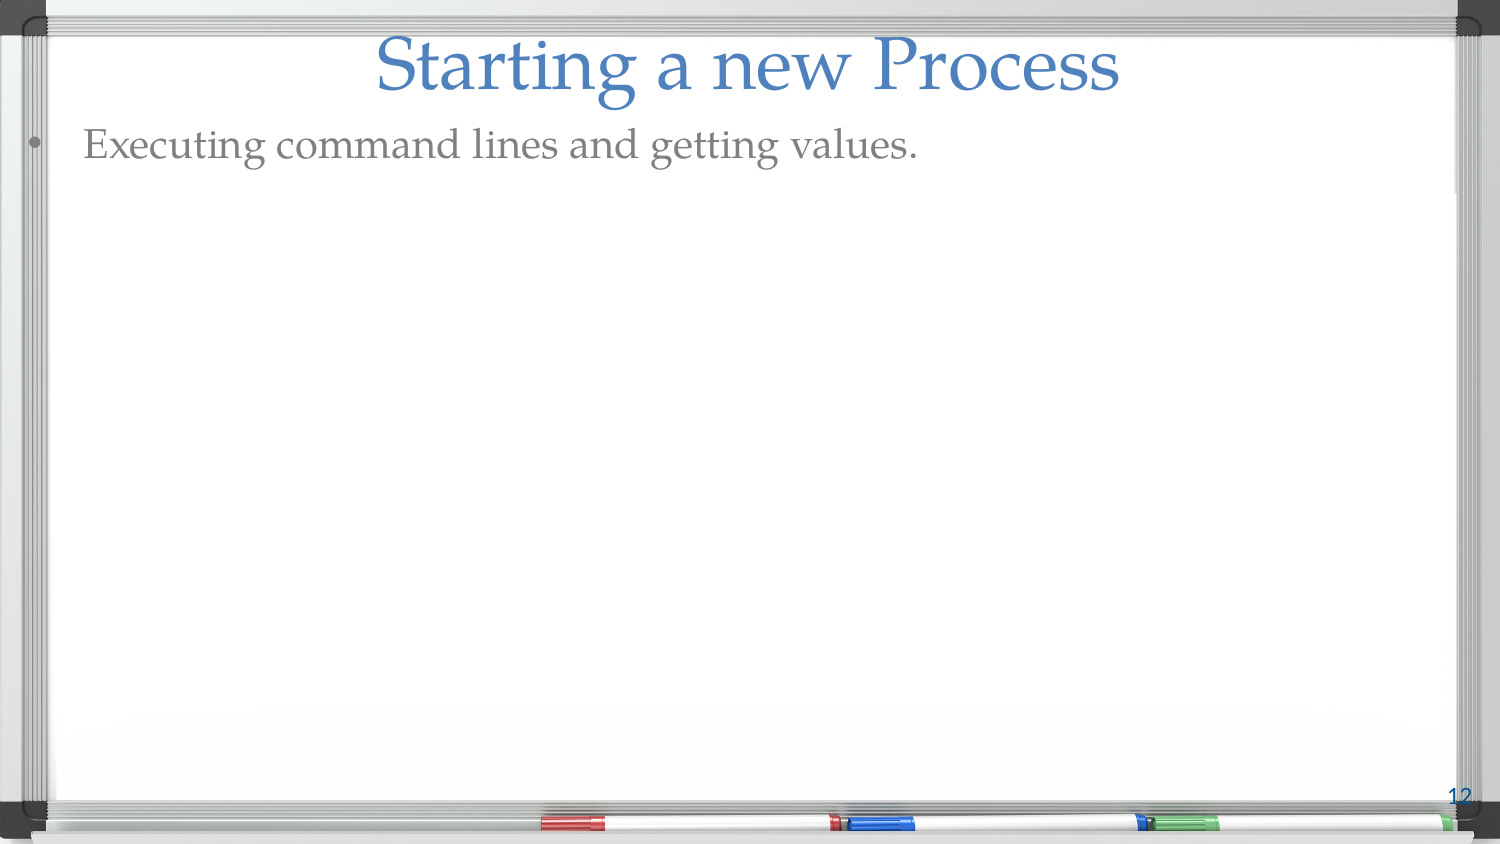

# Starting a new Process
Executing command lines and getting values.
12